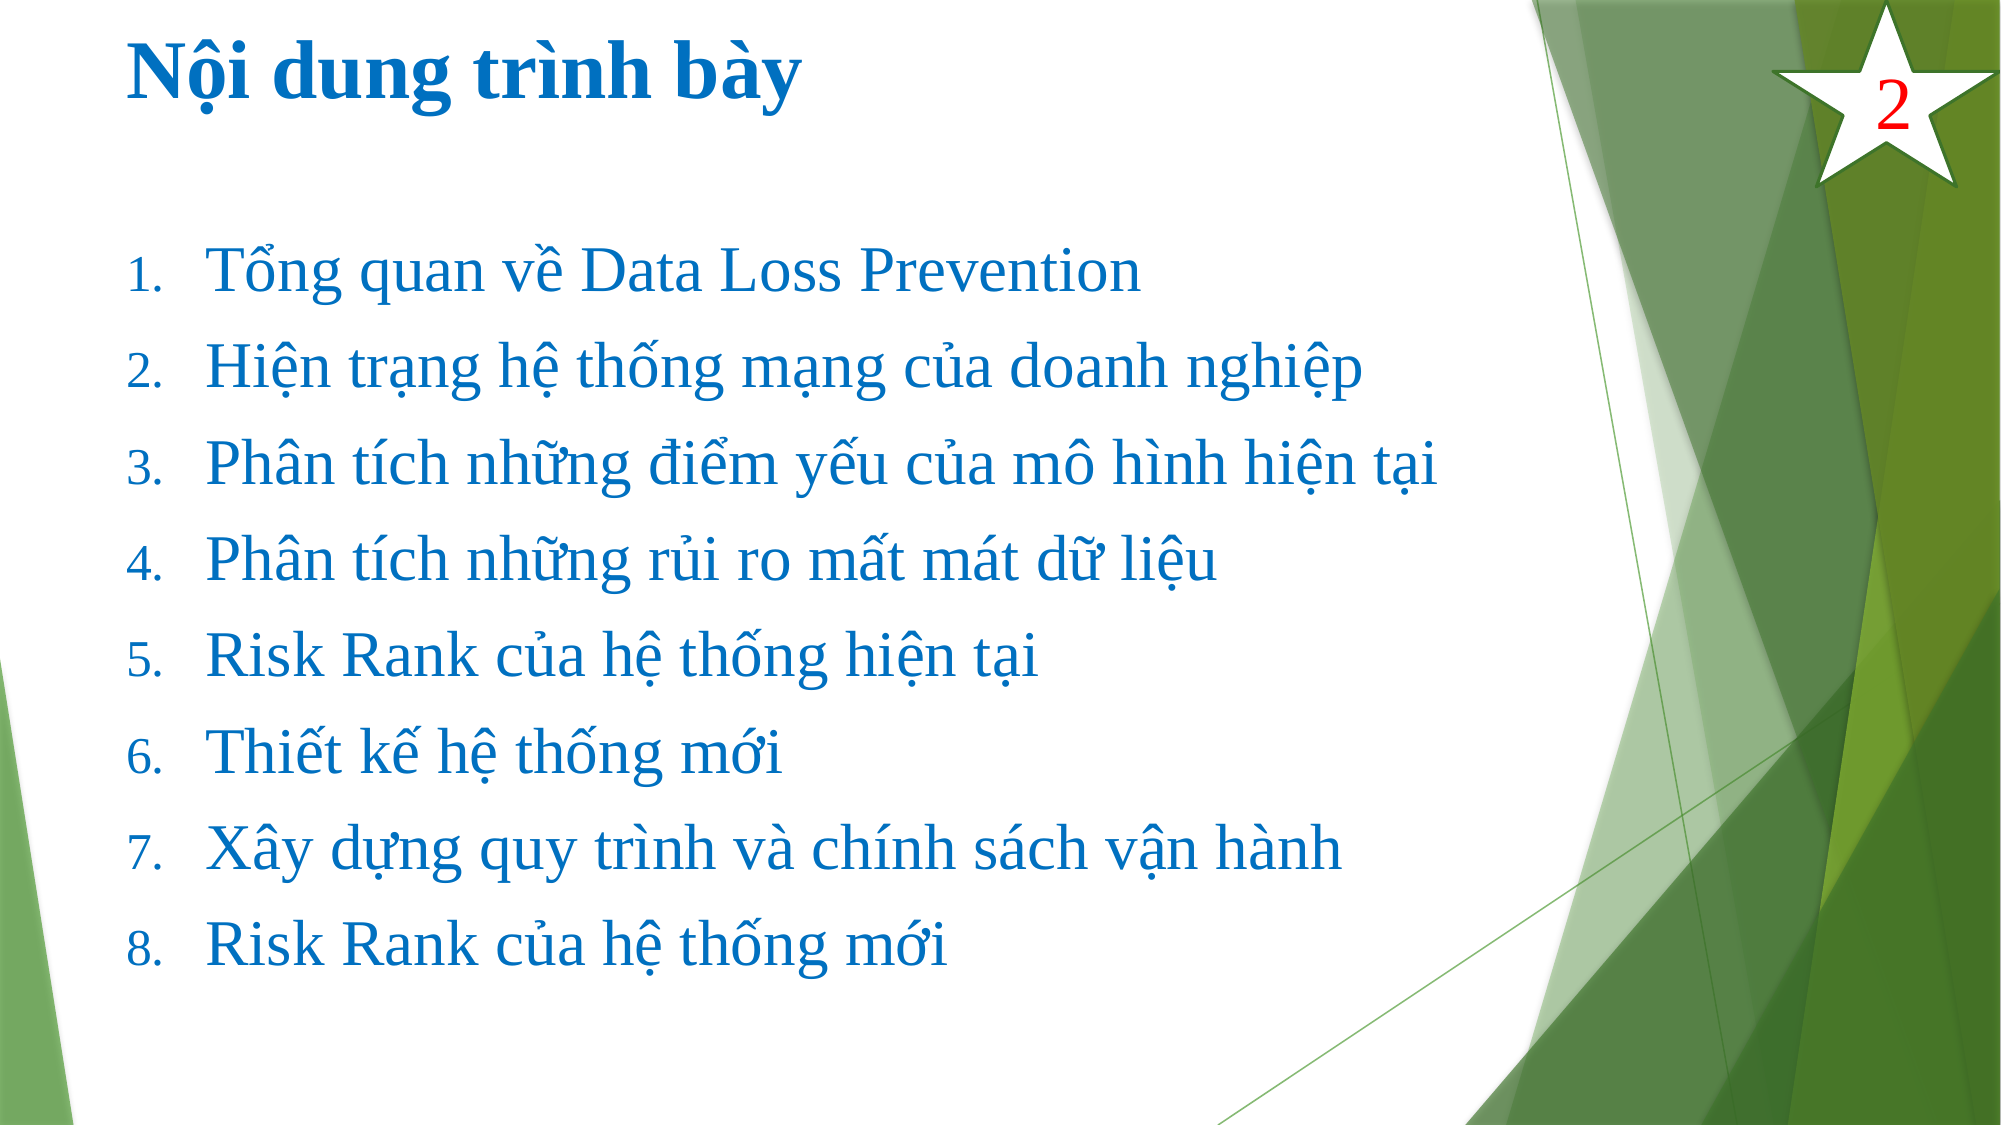

# Nội dung trình bày
2
Tổng quan về Data Loss Prevention
Hiện trạng hệ thống mạng của doanh nghiệp
Phân tích những điểm yếu của mô hình hiện tại
Phân tích những rủi ro mất mát dữ liệu
Risk Rank của hệ thống hiện tại
Thiết kế hệ thống mới
Xây dựng quy trình và chính sách vận hành
Risk Rank của hệ thống mới